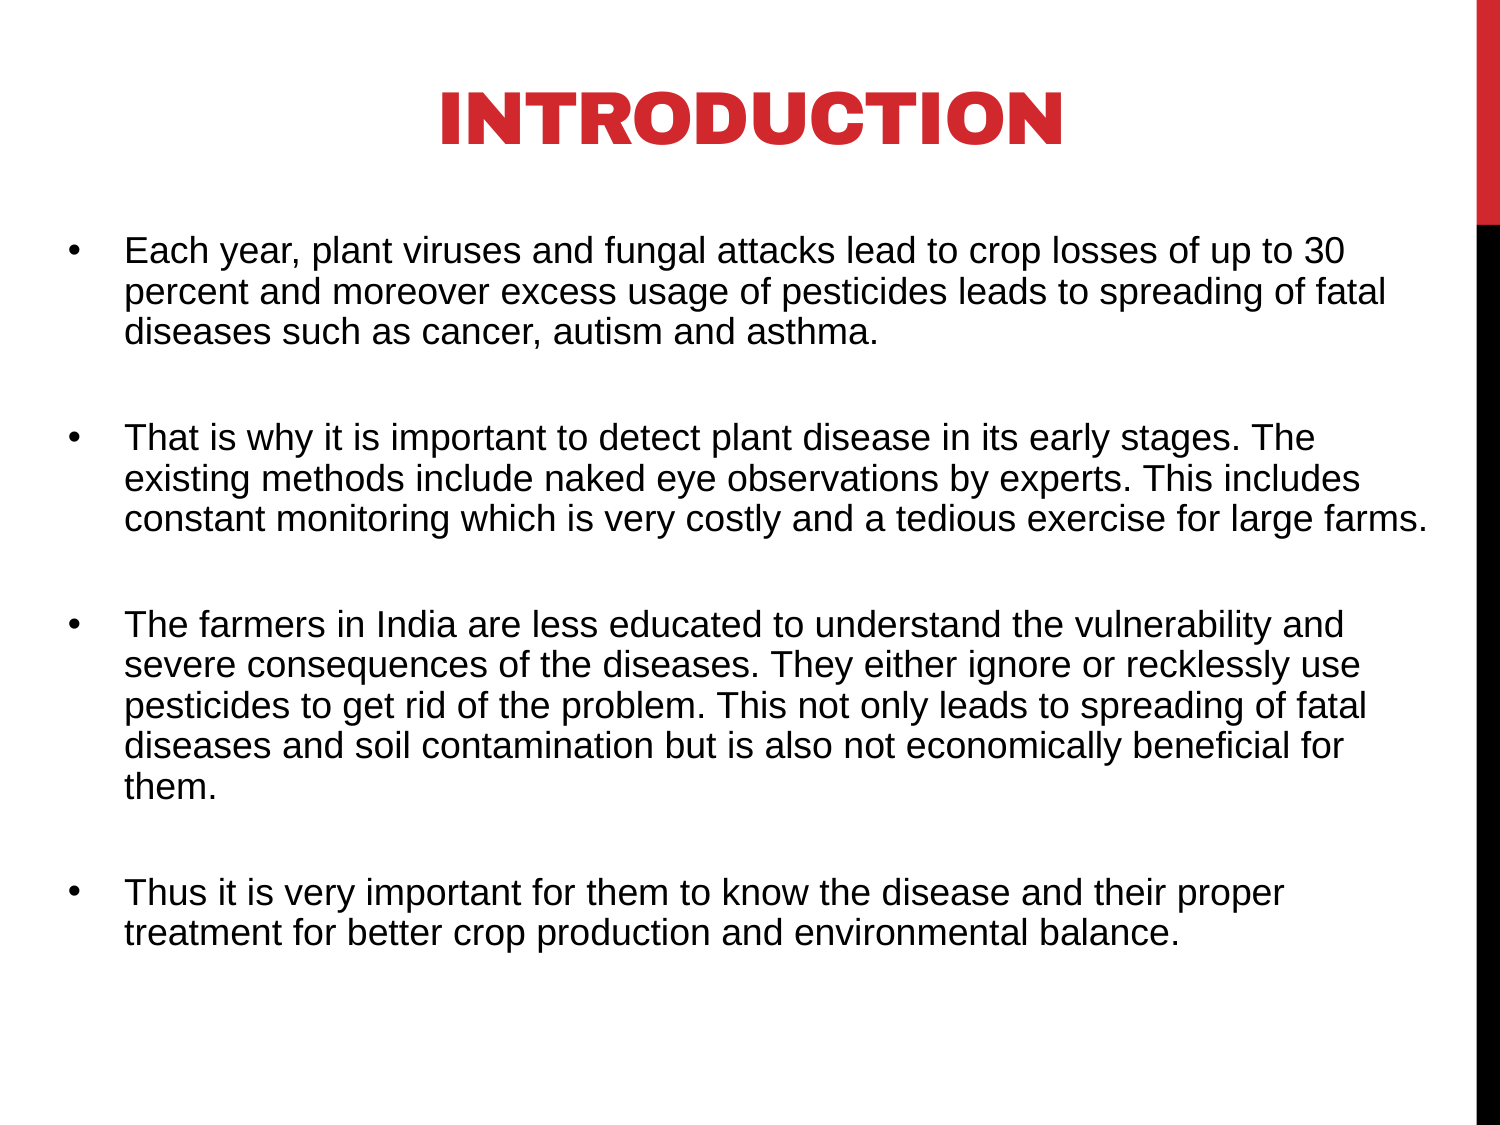

# Introduction

Each year, plant viruses and fungal attacks lead to crop losses of up to 30 percent and moreover excess usage of pesticides leads to spreading of fatal diseases such as cancer, autism and asthma.

That is why it is important to detect plant disease in its early stages. The existing methods include naked eye observations by experts. This includes constant monitoring which is very costly and a tedious exercise for large farms.

The farmers in India are less educated to understand the vulnerability and severe consequences of the diseases. They either ignore or recklessly use pesticides to get rid of the problem. This not only leads to spreading of fatal diseases and soil contamination but is also not economically beneficial for them.

Thus it is very important for them to know the disease and their proper treatment for better crop production and environmental balance.